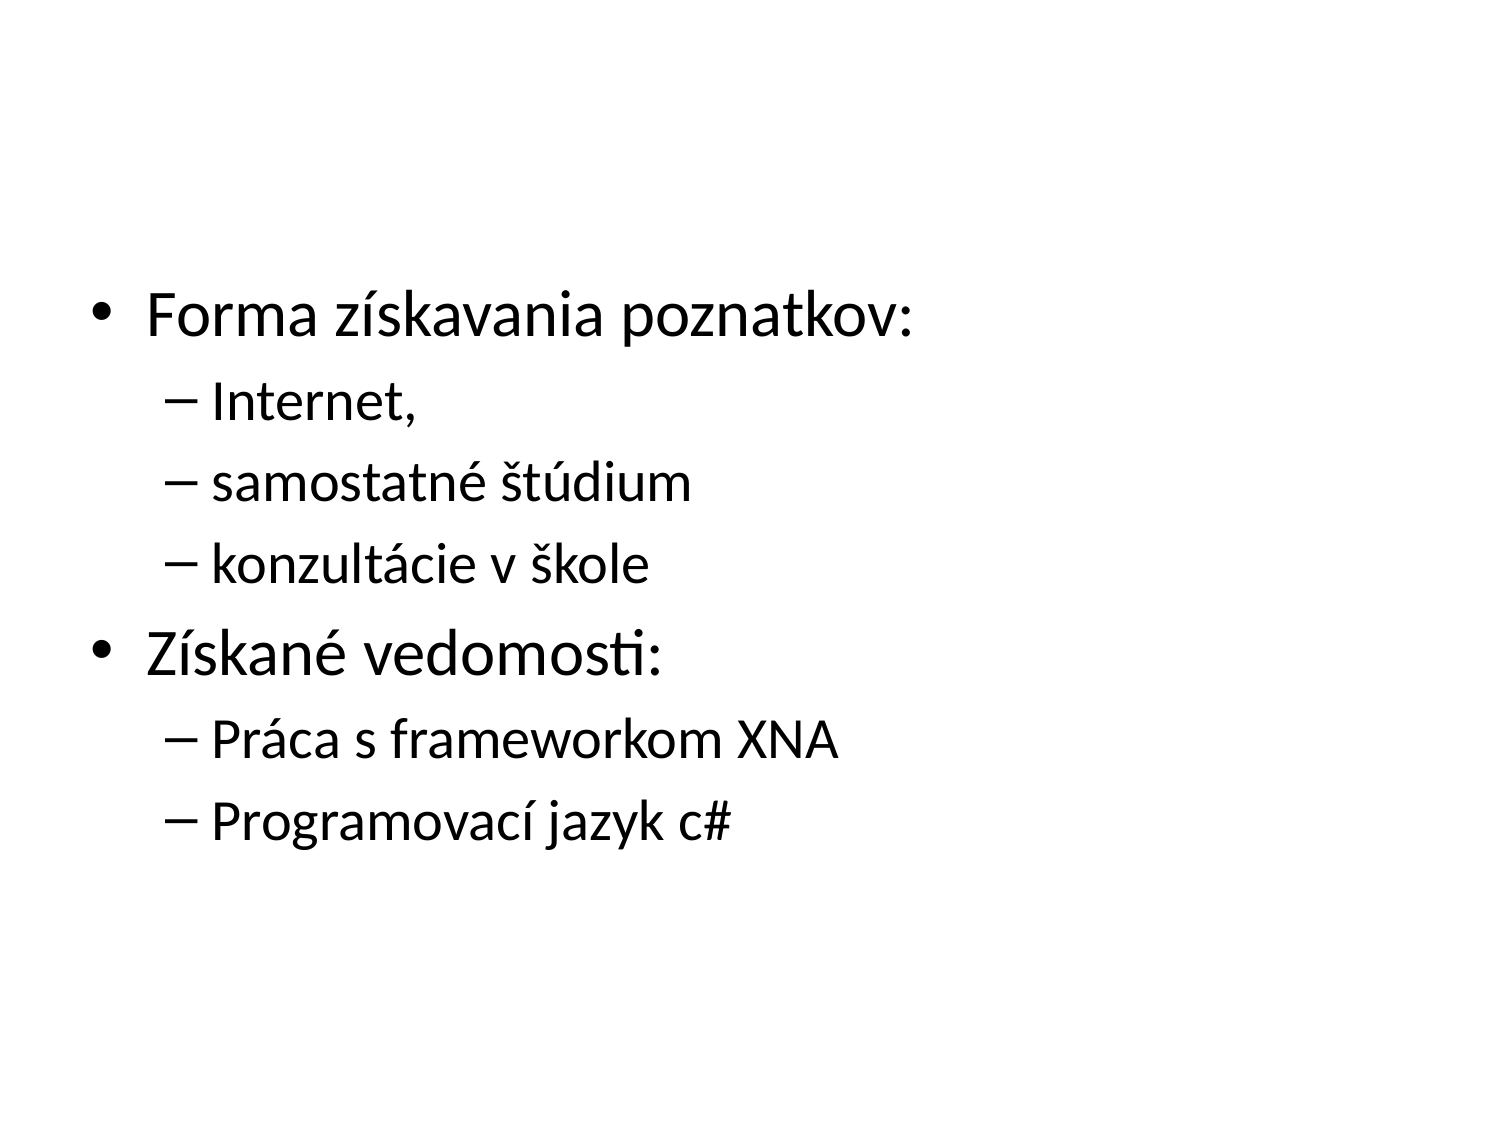

#
Forma získavania poznatkov:
Internet,
samostatné štúdium
konzultácie v škole
Získané vedomosti:
Práca s frameworkom XNA
Programovací jazyk c#